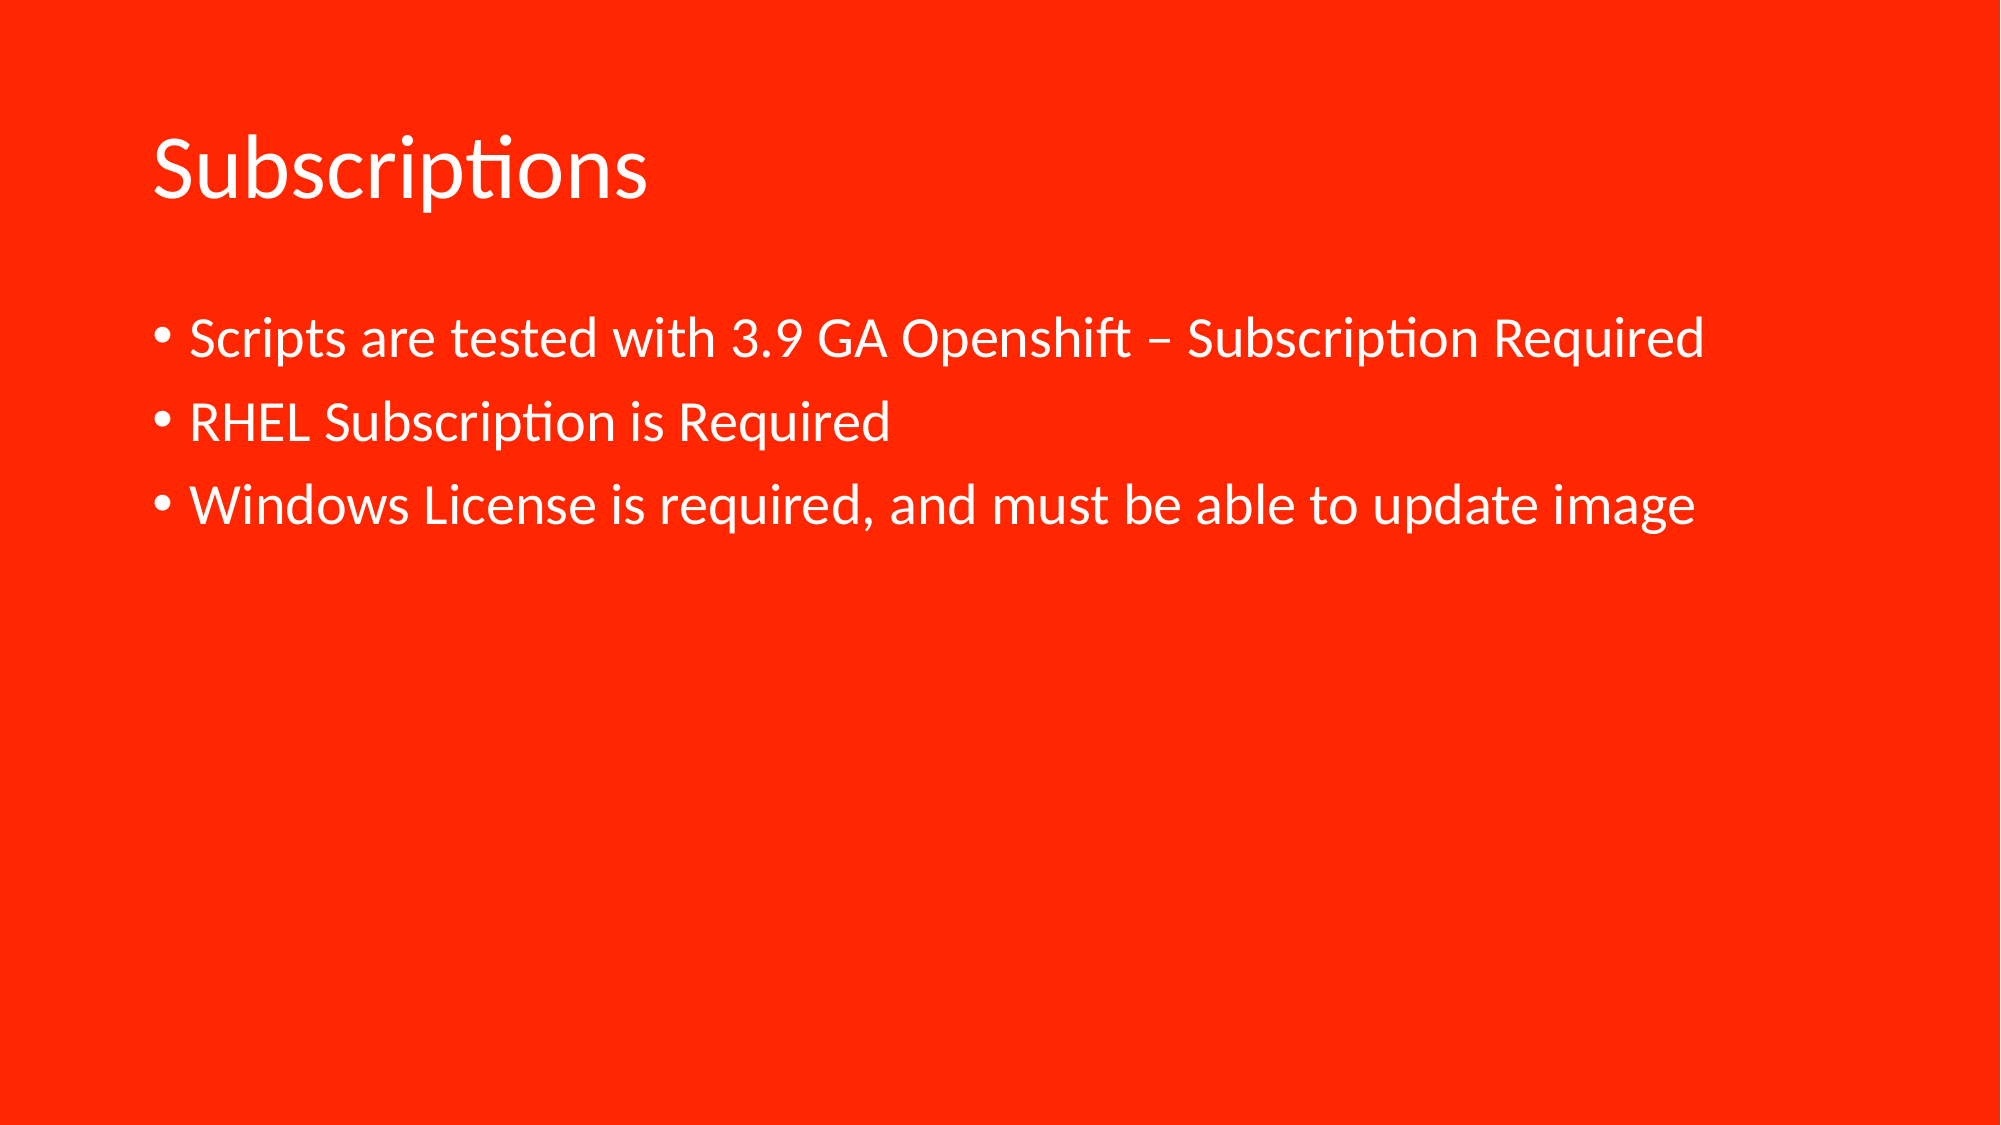

# Subscriptions
Scripts are tested with 3.9 GA Openshift – Subscription Required
RHEL Subscription is Required
Windows License is required, and must be able to update image